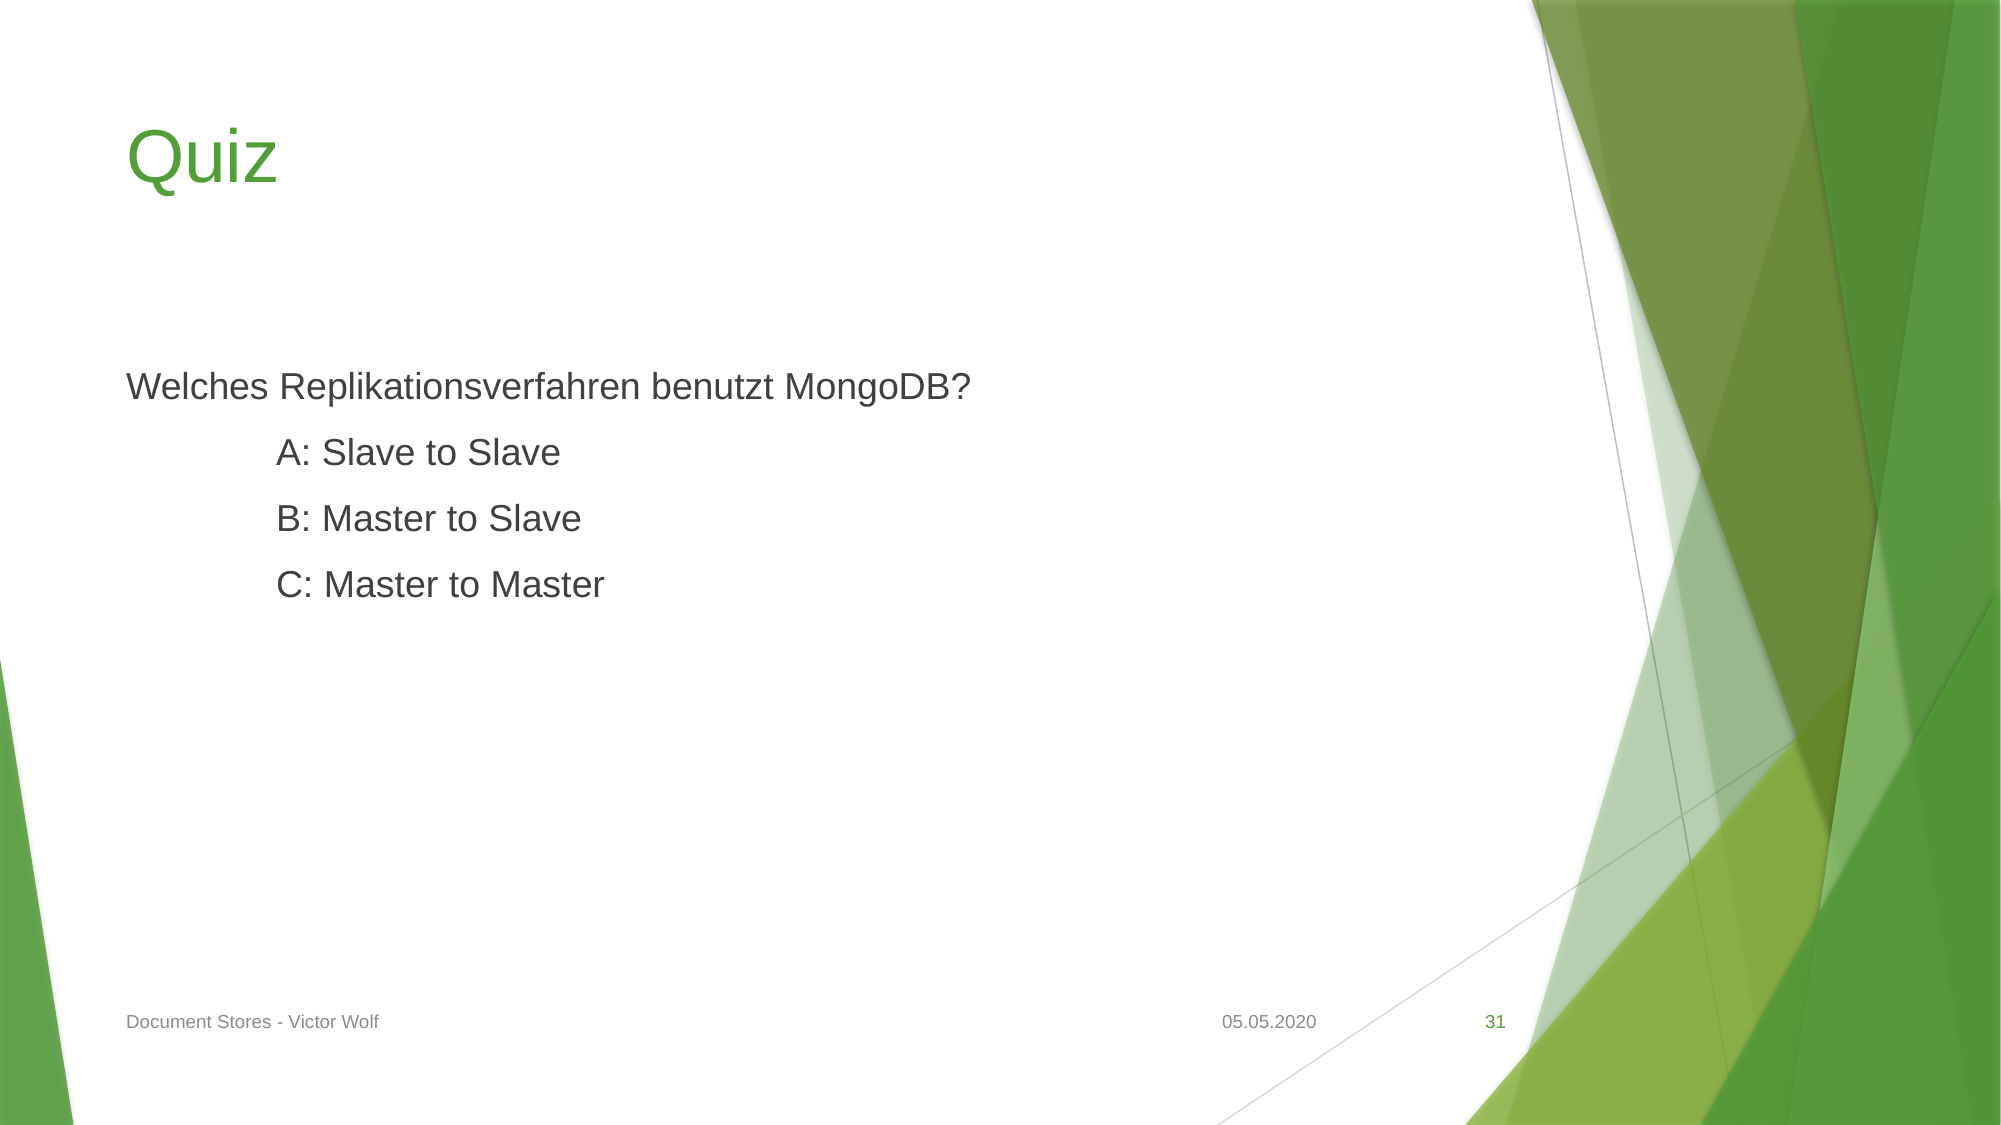

# Quiz
Welches Replikationsverfahren benutzt MongoDB?
	A: Slave to Slave
	B: Master to Slave
	C: Master to Master
Document Stores - Victor Wolf
05.05.2020
31